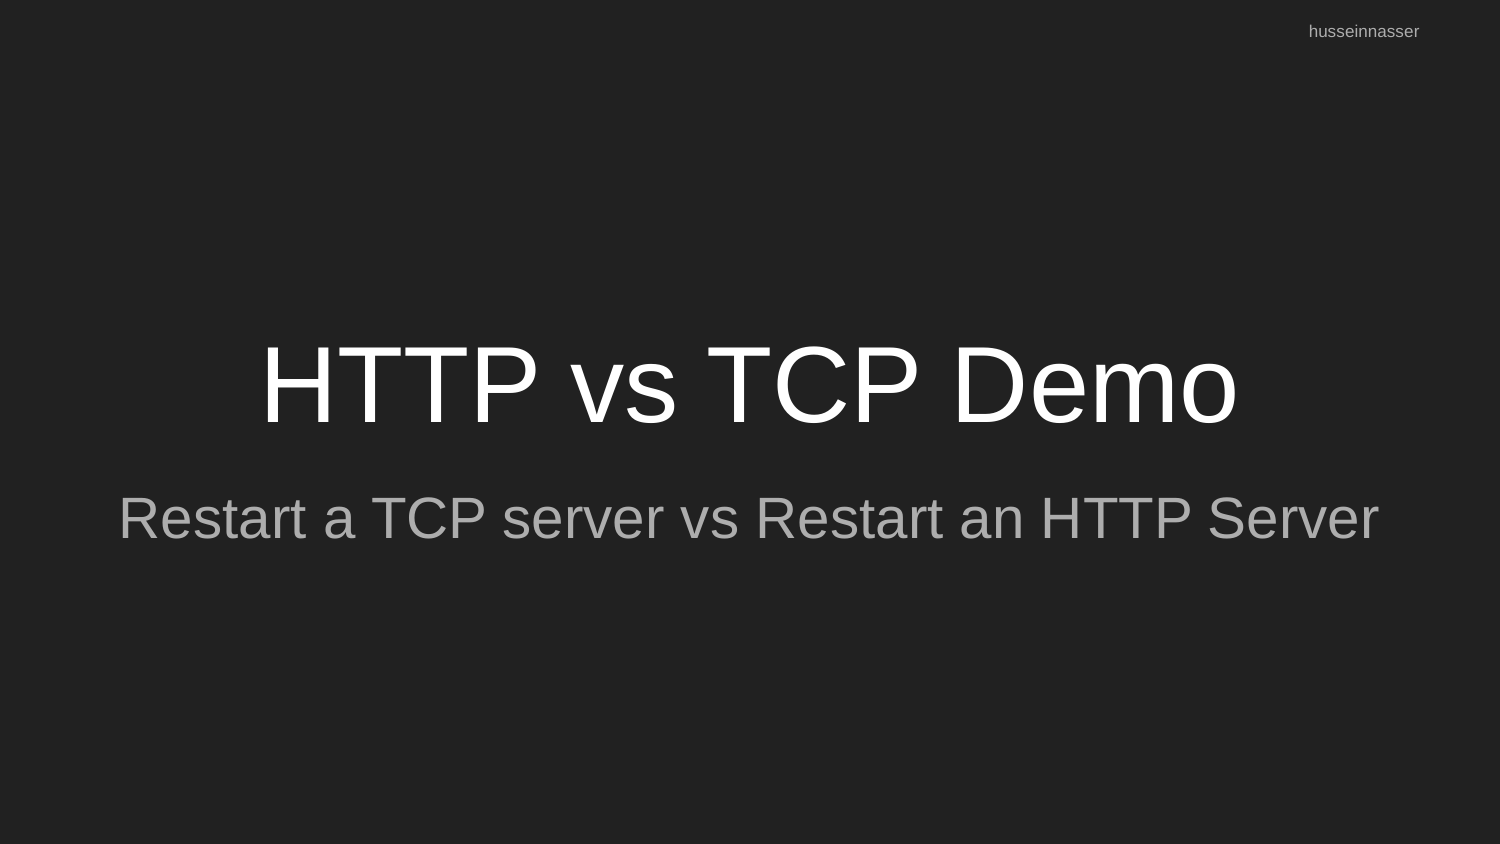

husseinnasser
# HTTP vs TCP Demo
Restart a TCP server vs Restart an HTTP Server